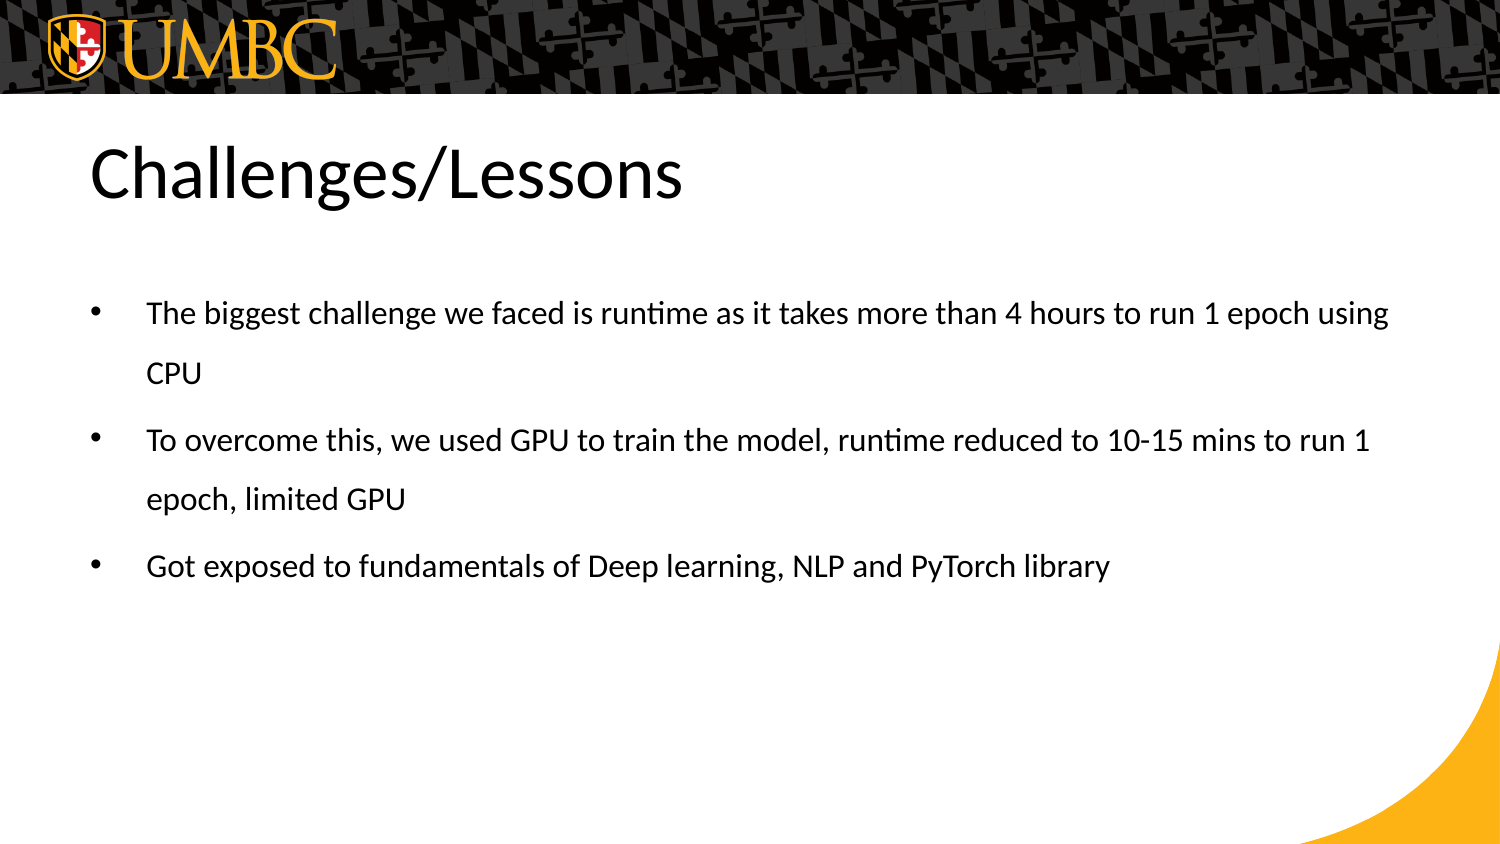

# Challenges/Lessons
The biggest challenge we faced is runtime as it takes more than 4 hours to run 1 epoch using CPU
To overcome this, we used GPU to train the model, runtime reduced to 10-15 mins to run 1 epoch, limited GPU
Got exposed to fundamentals of Deep learning, NLP and PyTorch library